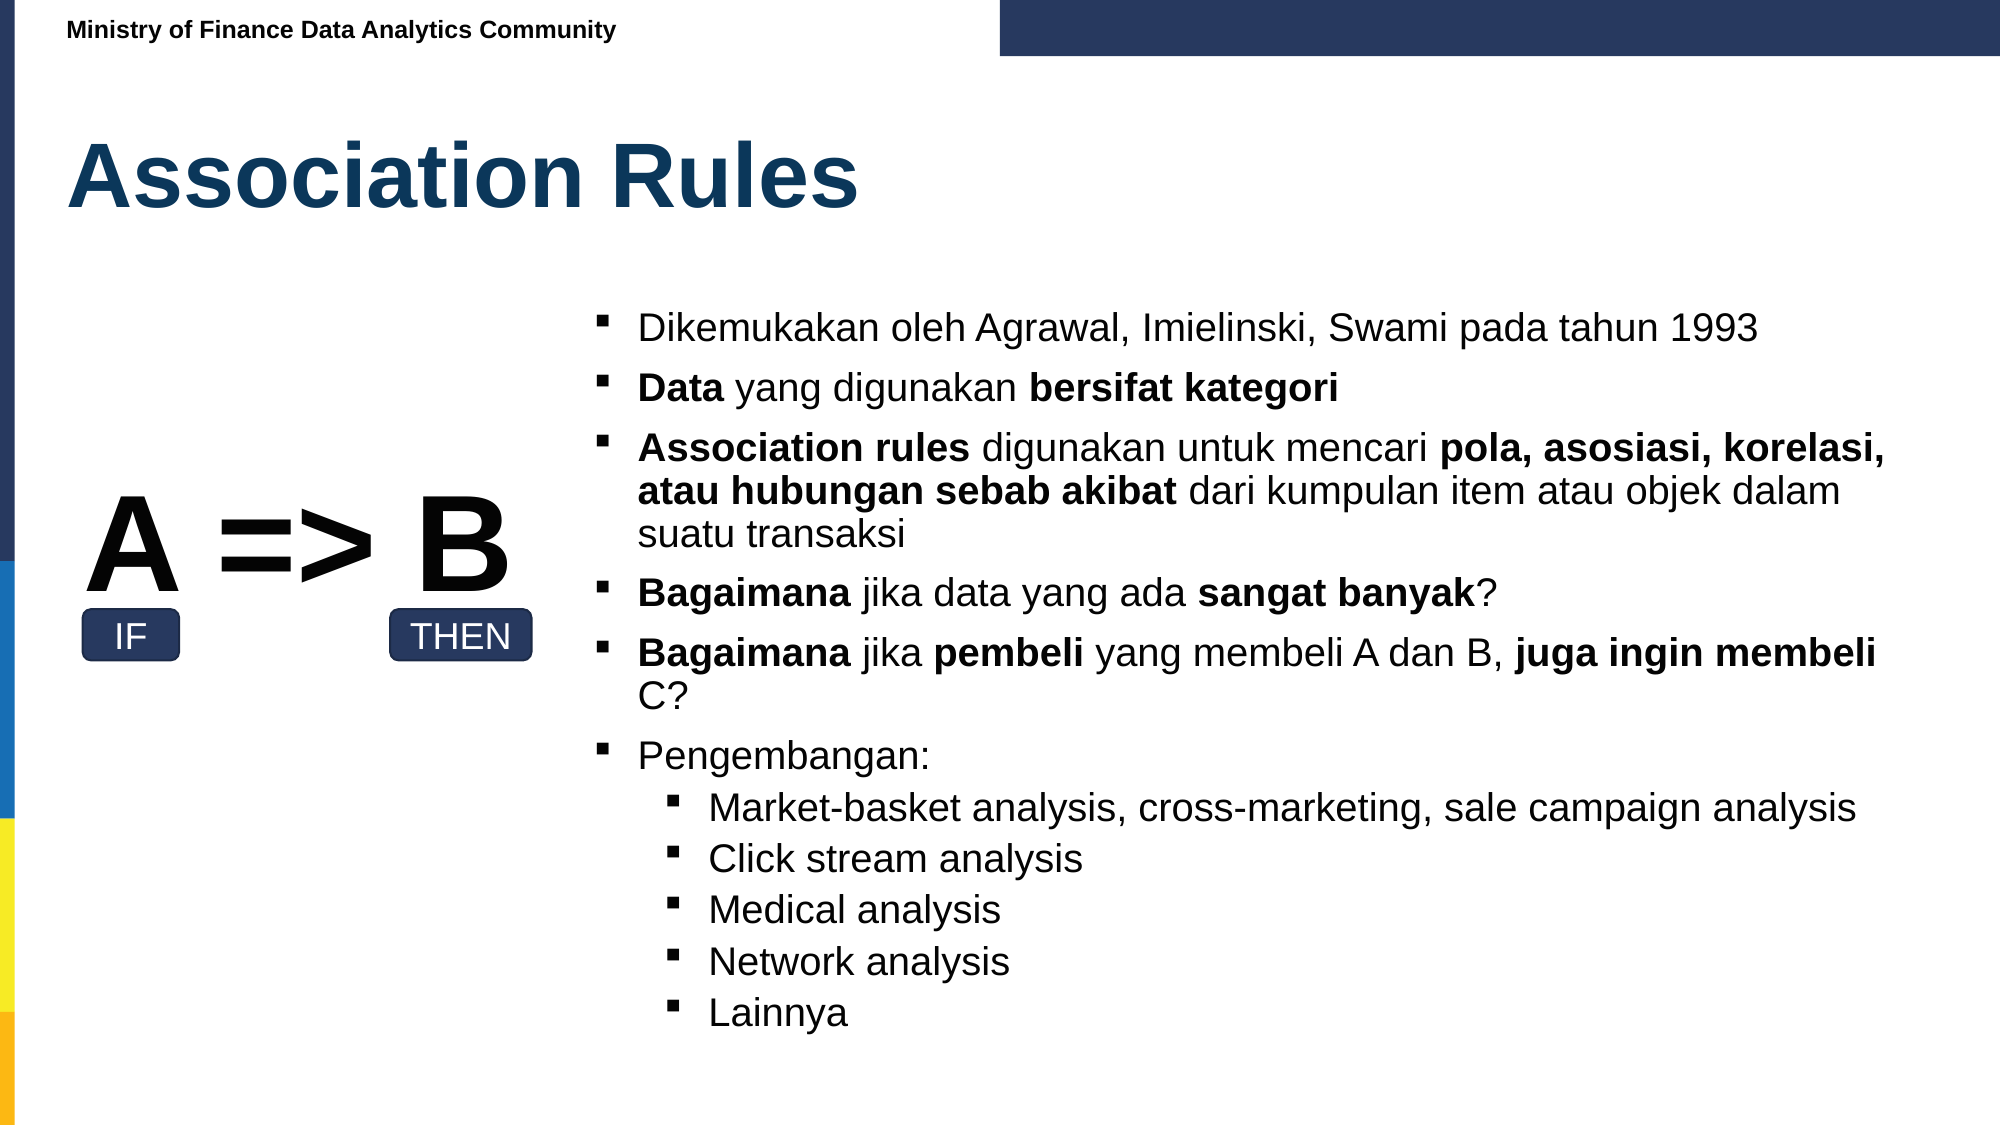

#
Ministry of Finance Data Analytics Community
Association Rules
Dikemukakan oleh Agrawal, Imielinski, Swami pada tahun 1993
Data yang digunakan bersifat kategori
Association rules digunakan untuk mencari pola, asosiasi, korelasi, atau hubungan sebab akibat dari kumpulan item atau objek dalam suatu transaksi
Bagaimana jika data yang ada sangat banyak?
Bagaimana jika pembeli yang membeli A dan B, juga ingin membeli C?
Pengembangan:
Market-basket analysis, cross-marketing, sale campaign analysis
Click stream analysis
Medical analysis
Network analysis
Lainnya
A => B
IF
THEN